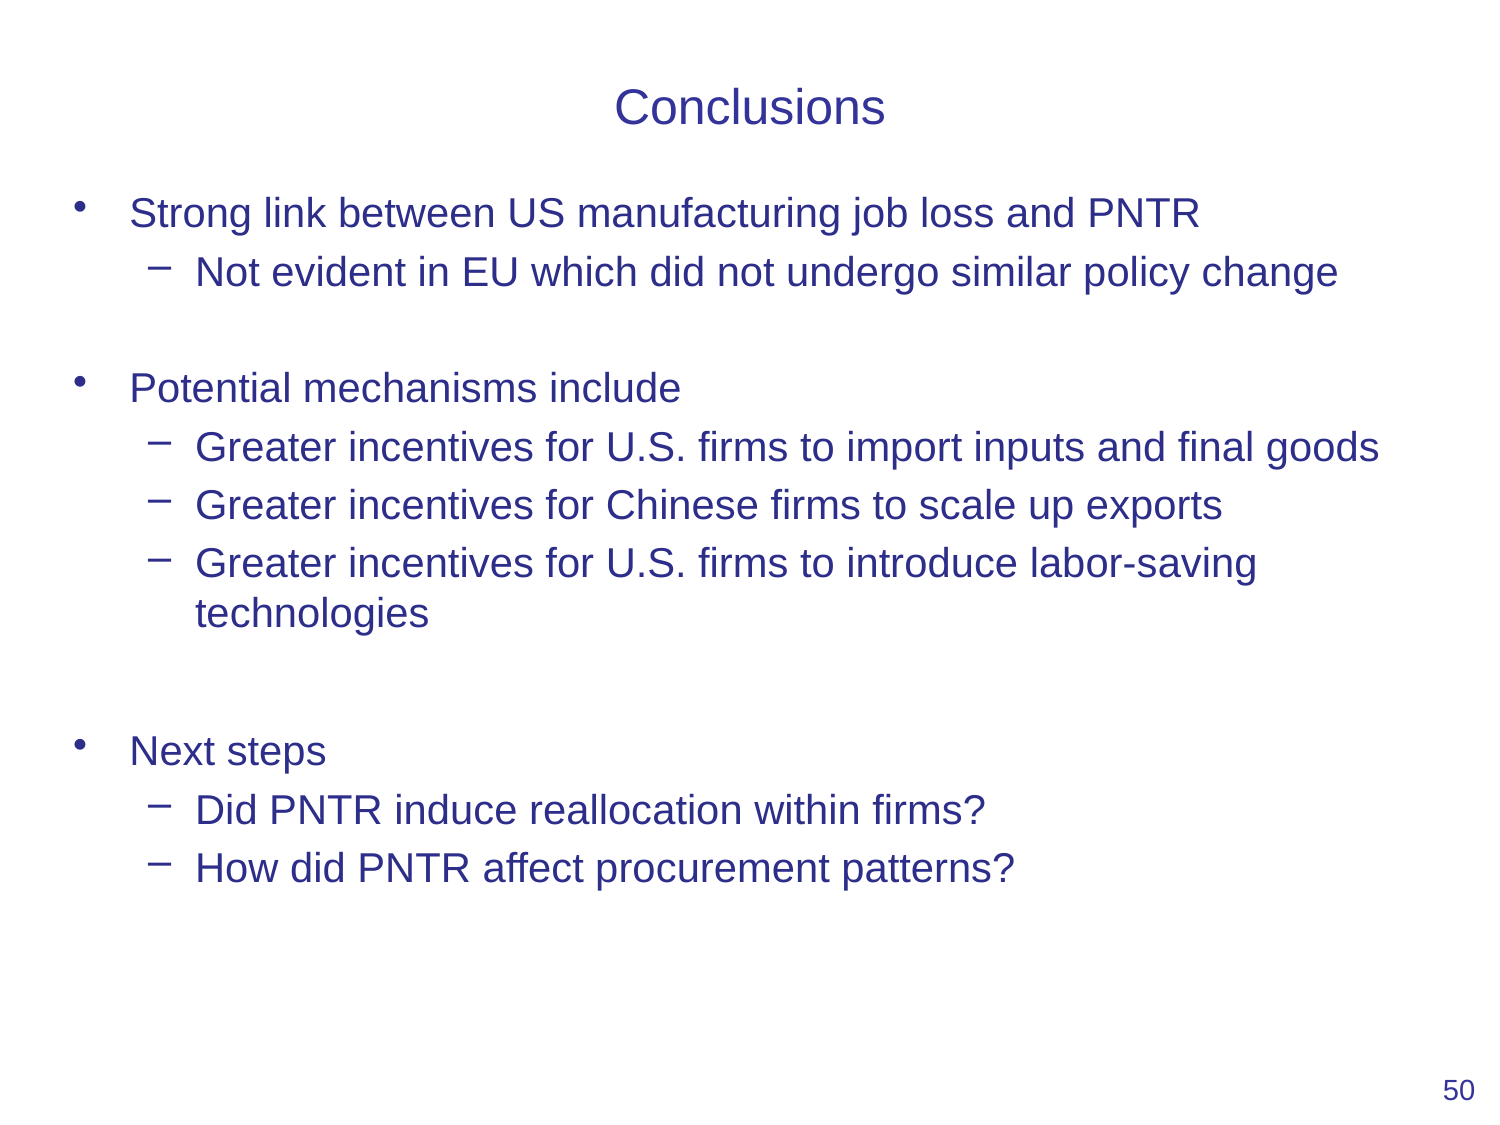

# Conclusions
Strong link between US manufacturing job loss and PNTR
Not evident in EU which did not undergo similar policy change

Potential mechanisms include
Greater incentives for U.S. firms to import inputs and final goods
Greater incentives for Chinese firms to scale up exports
Greater incentives for U.S. firms to introduce labor-saving technologies

Next steps
Did PNTR induce reallocation within firms?
How did PNTR affect procurement patterns?

50